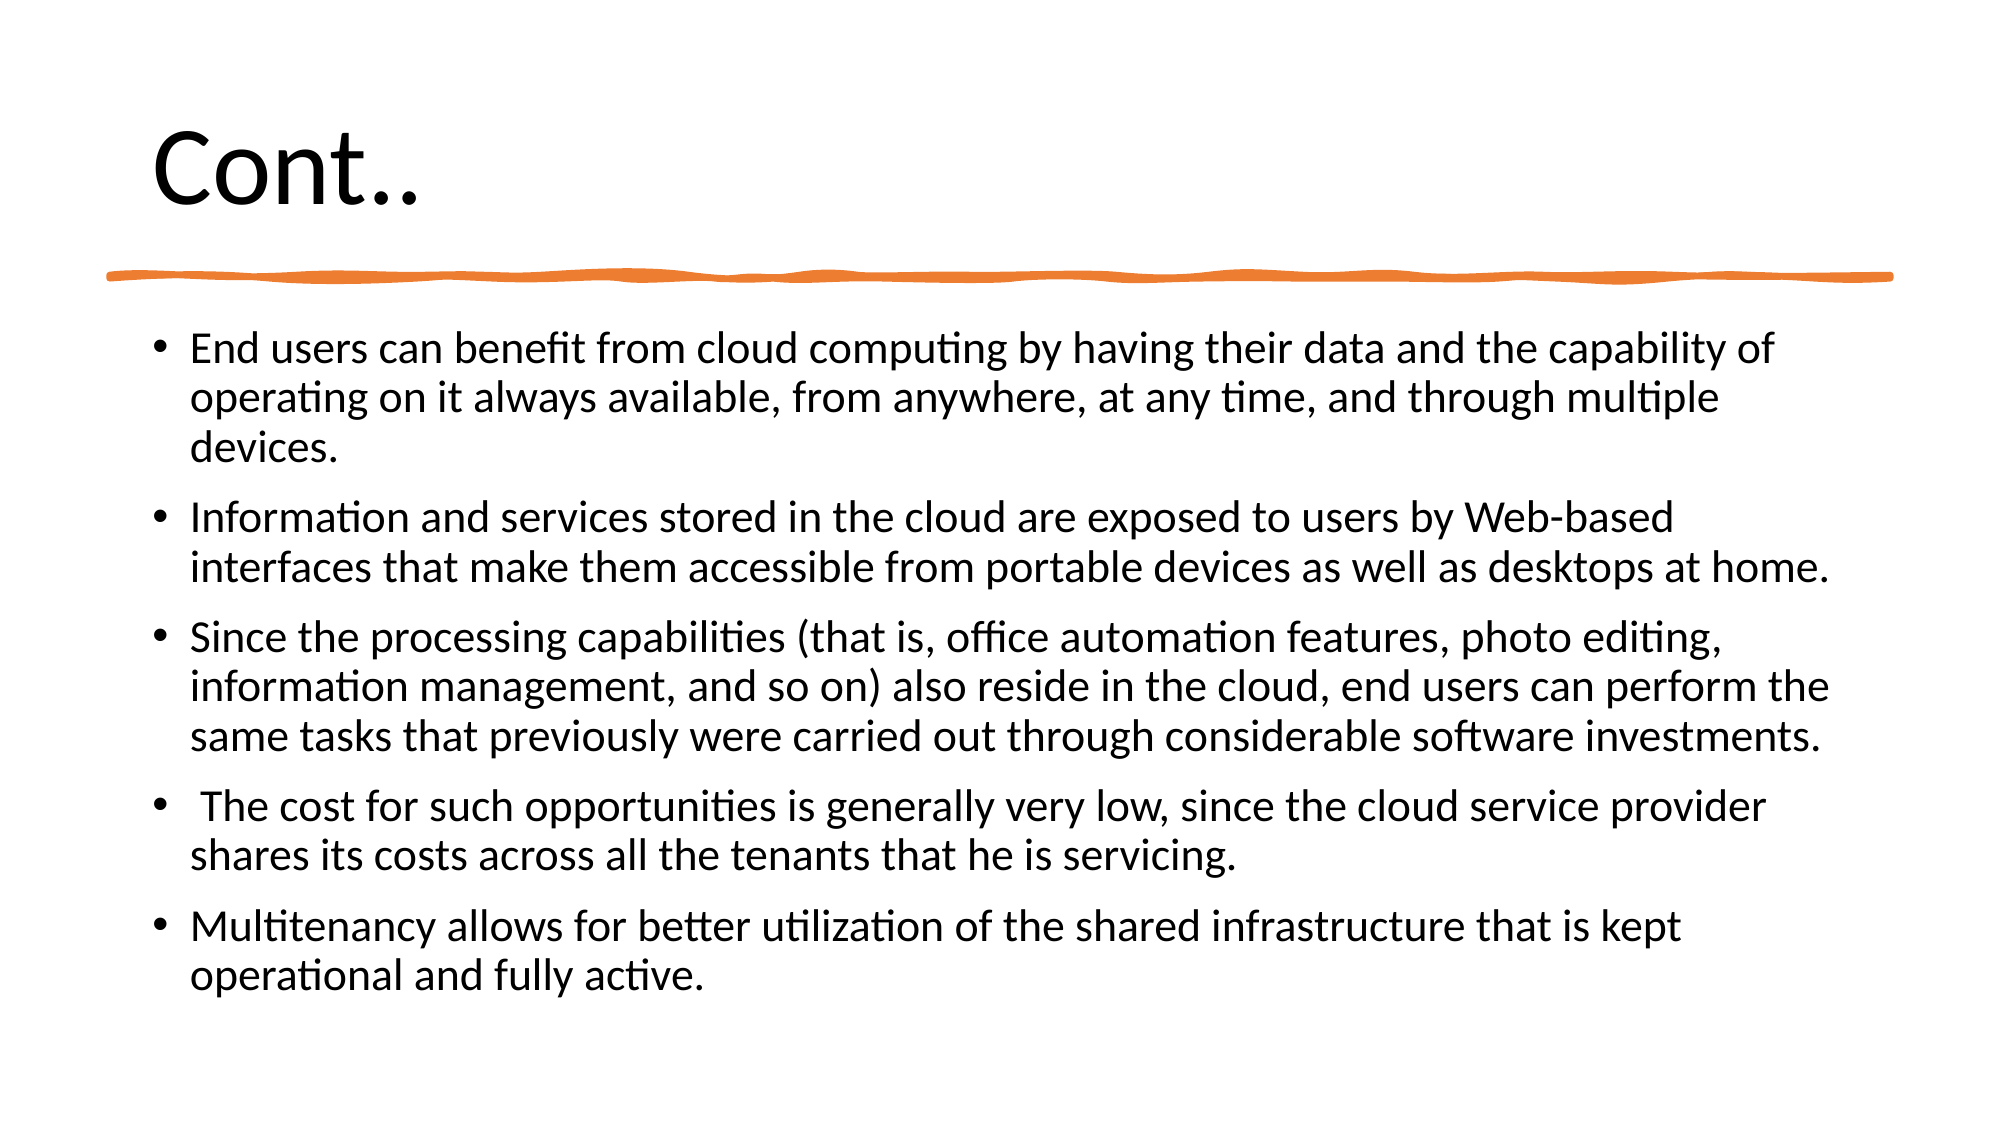

# Cont..

End users can benefit from cloud computing by having their data and the capability of operating on it always available, from anywhere, at any time, and through multiple devices.
Information and services stored in the cloud are exposed to users by Web-based interfaces that make them accessible from portable devices as well as desktops at home.
Since the processing capabilities (that is, office automation features, photo editing, information management, and so on) also reside in the cloud, end users can perform the same tasks that previously were carried out through considerable software investments.
 The cost for such opportunities is generally very low, since the cloud service provider shares its costs across all the tenants that he is servicing.
Multitenancy allows for better utilization of the shared infrastructure that is kept operational and fully active.
25